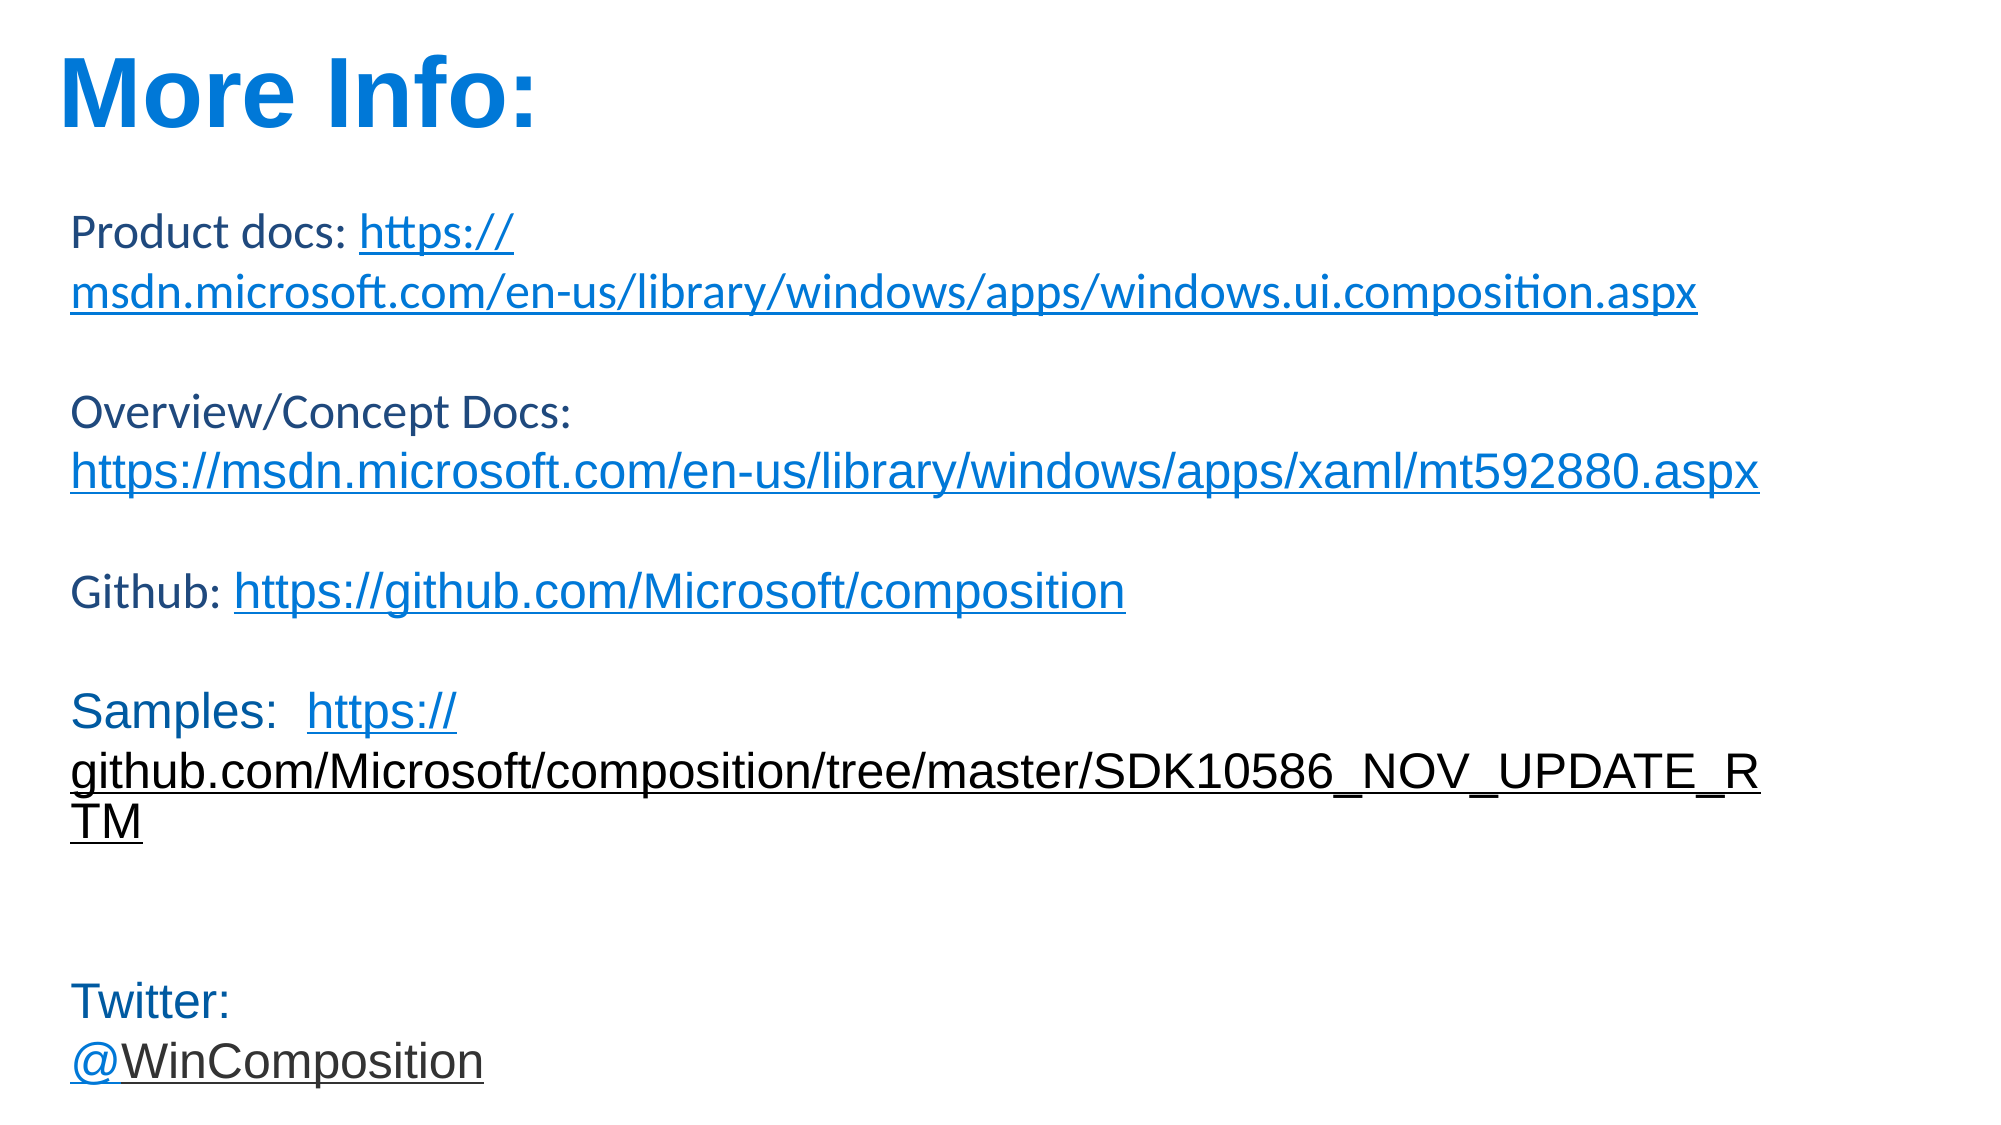

More Info:

Product docs: https://msdn.microsoft.com/en-us/library/windows/apps/windows.ui.composition.aspx

Overview/Concept Docs: https://msdn.microsoft.com/en-us/library/windows/apps/xaml/mt592880.aspx

Github: https://github.com/Microsoft/composition

Samples:  https://github.com/Microsoft/composition/tree/master/SDK10586_NOV_UPDATE_RTM

Twitter:
@WinComposition